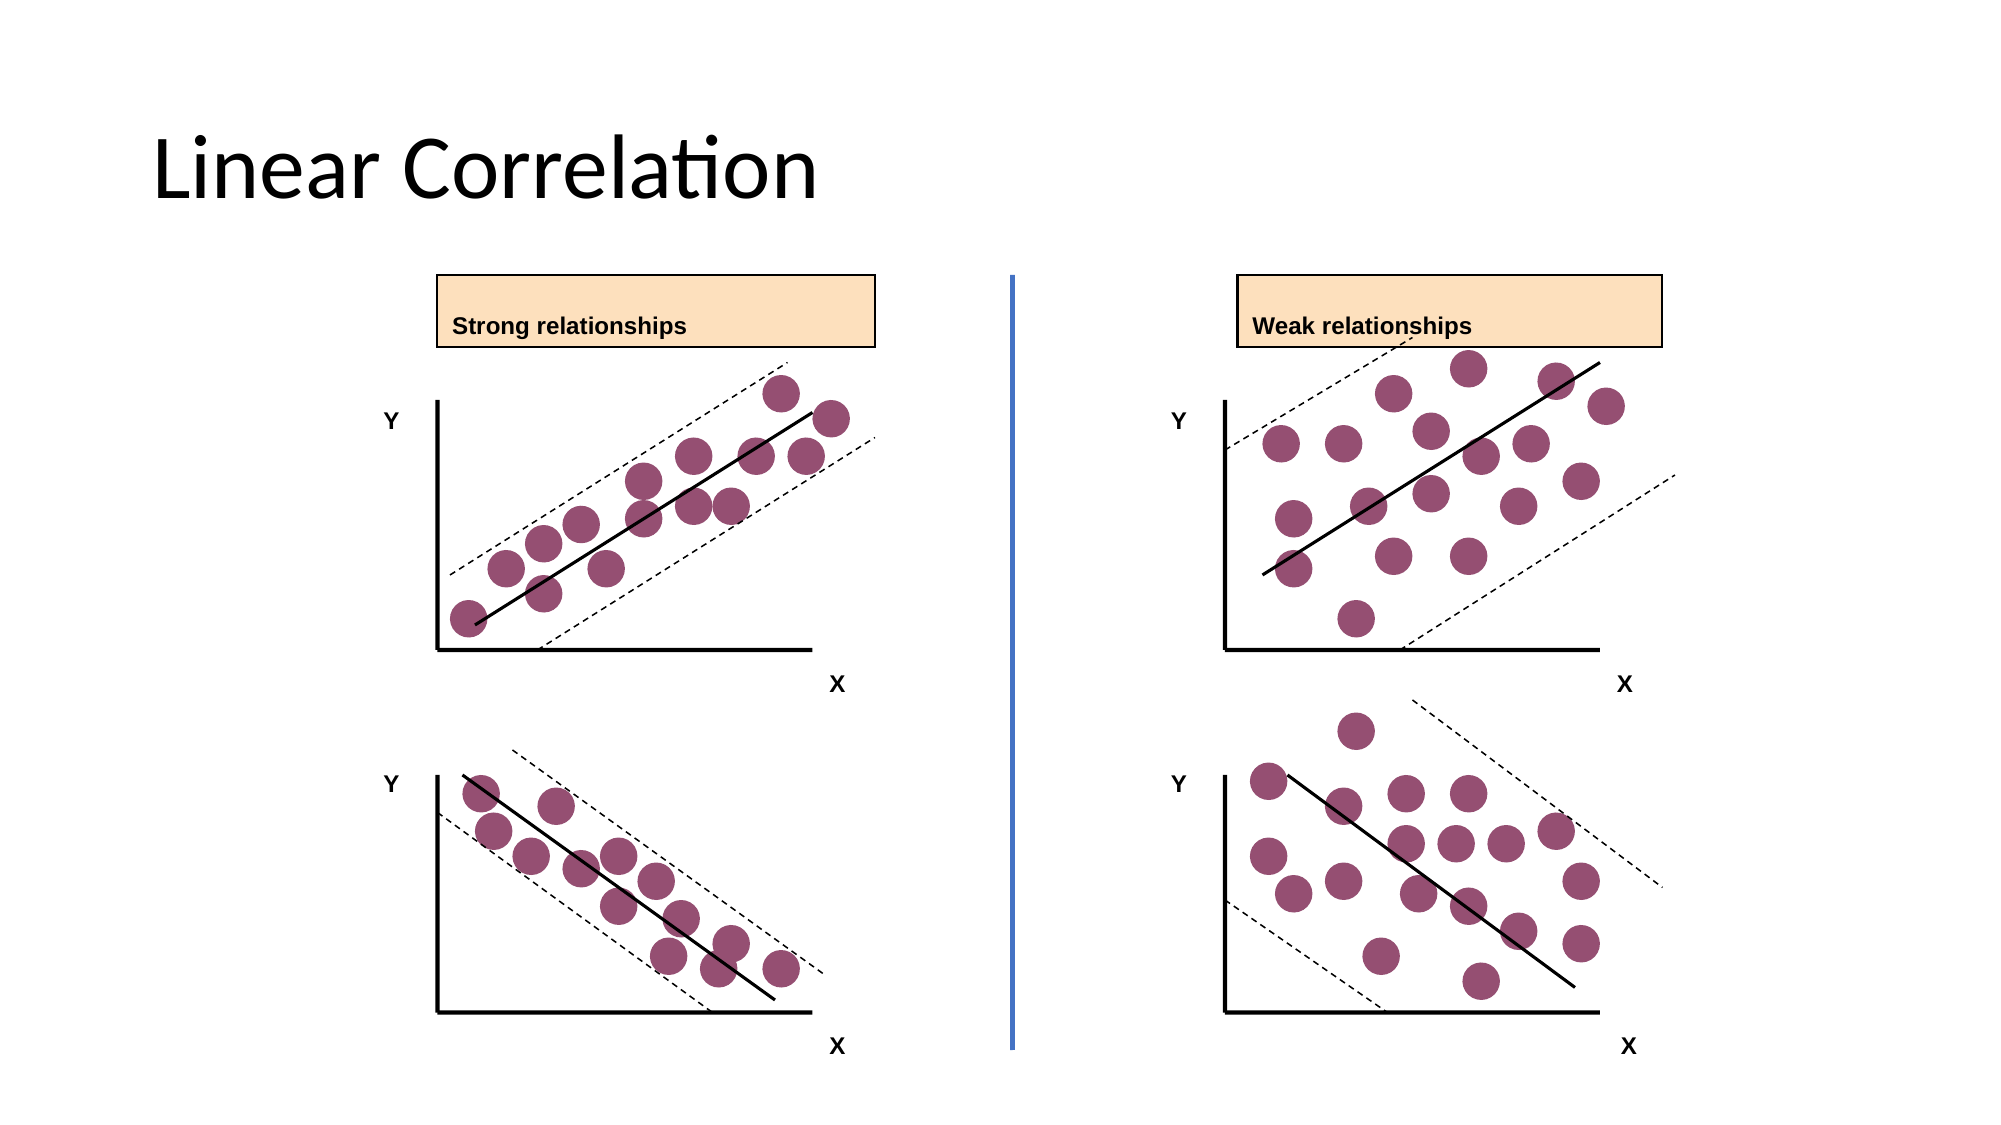

# Linear Correlation

Strong relationships
Weak relationships

Y
Y

X
X

Y
Y

X
X